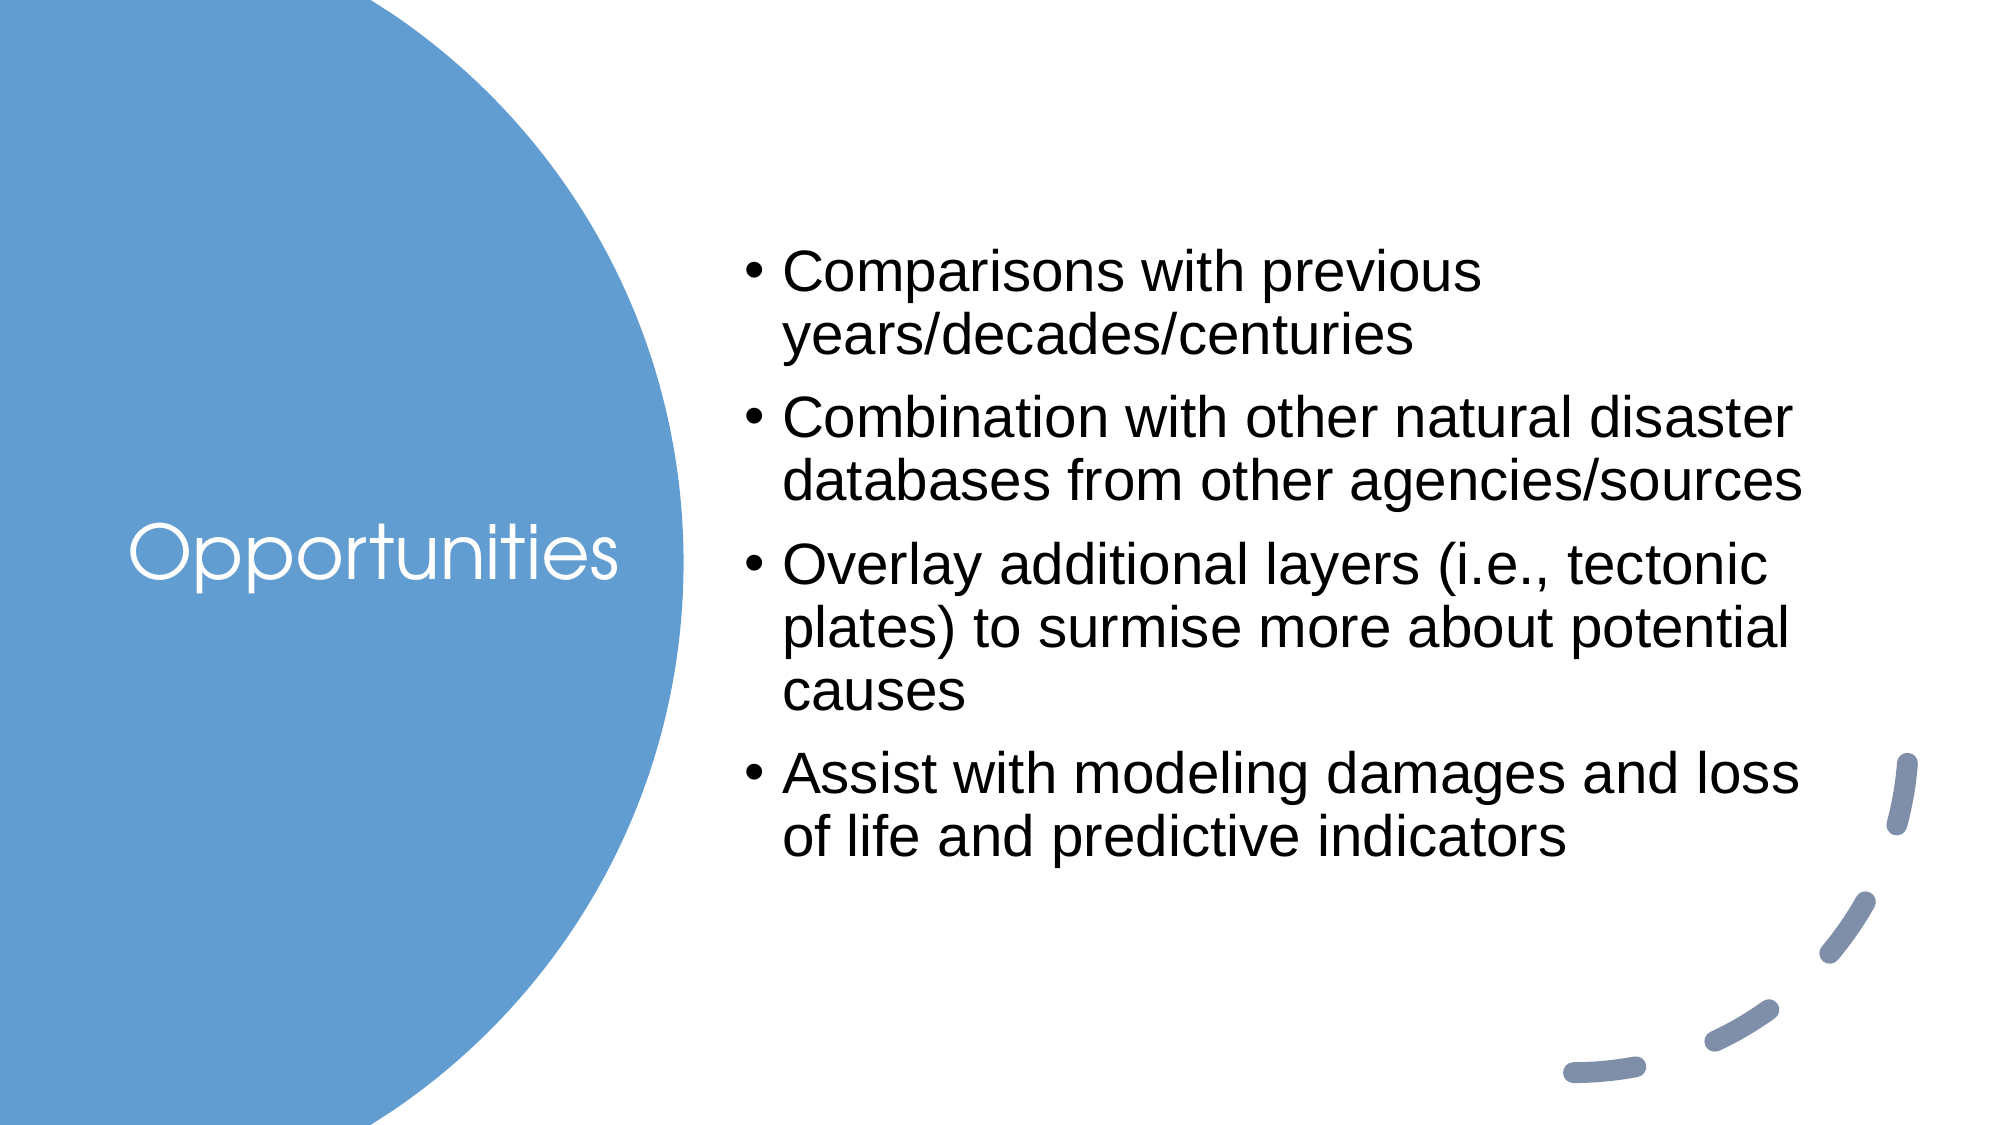

Comparisons with previous years/decades/centuries
Combination with other natural disaster databases from other agencies/sources
Overlay additional layers (i.e., tectonic plates) to surmise more about potential causes
Assist with modeling damages and loss of life and predictive indicators
# Opportunities